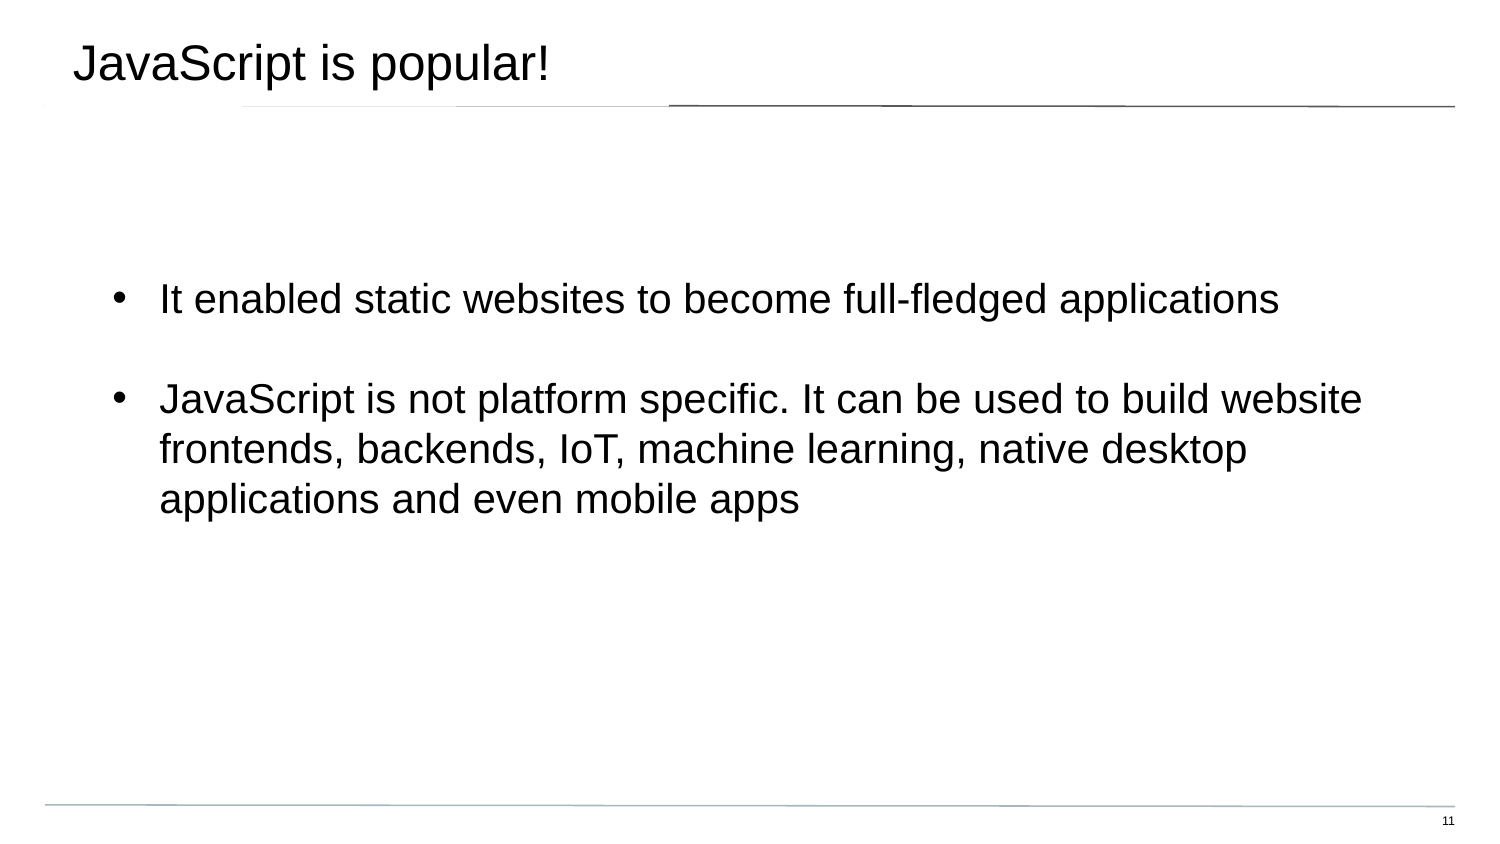

# JavaScript is popular!

It enabled static websites to become full-fledged applications

JavaScript is not platform specific. It can be used to build website frontends, backends, IoT, machine learning, native desktop applications and even mobile apps

11